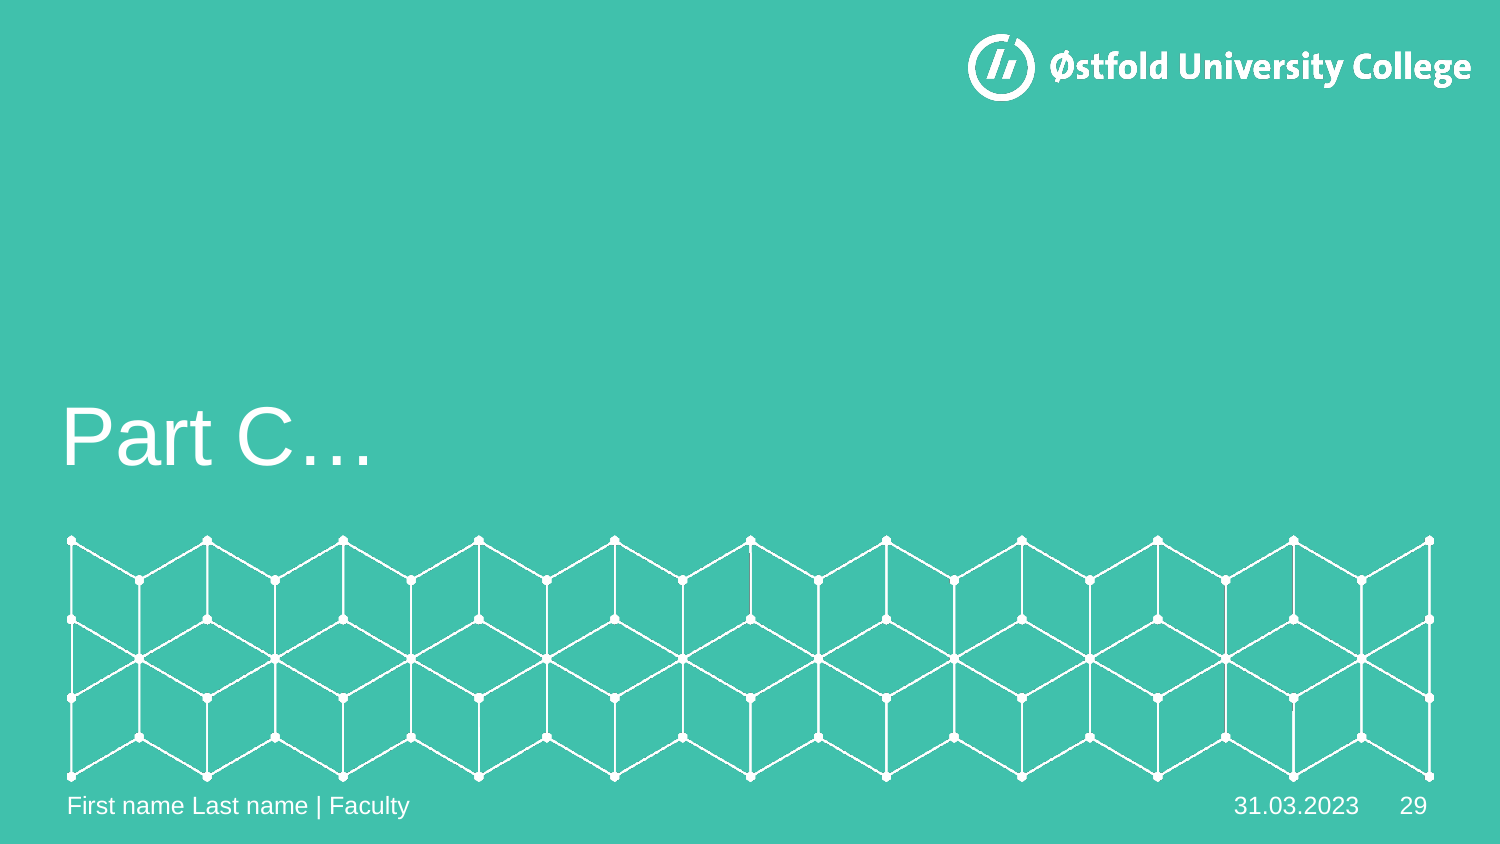

# Part C…
First name Last name | Faculty
29
31.03.2023